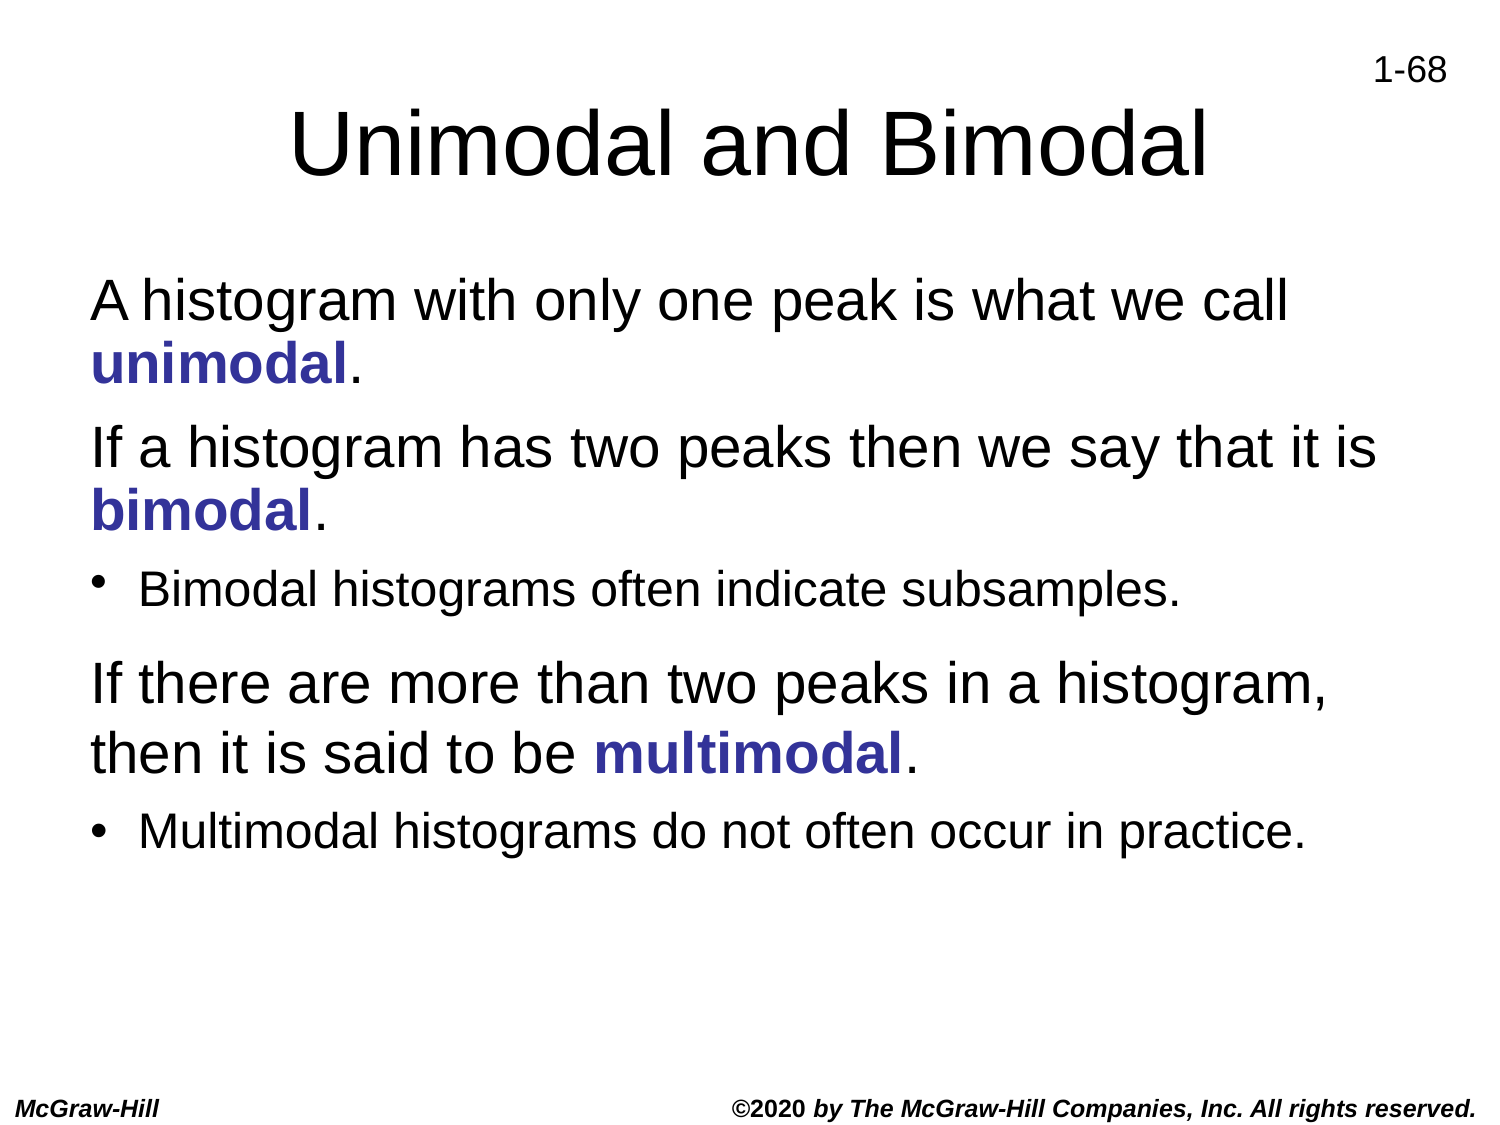

# Unimodal and Bimodal
A histogram with only one peak is what we call unimodal.
If a histogram has two peaks then we say that it is bimodal.
Bimodal histograms often indicate subsamples.
If there are more than two peaks in a histogram, then it is said to be multimodal.
Multimodal histograms do not often occur in practice.